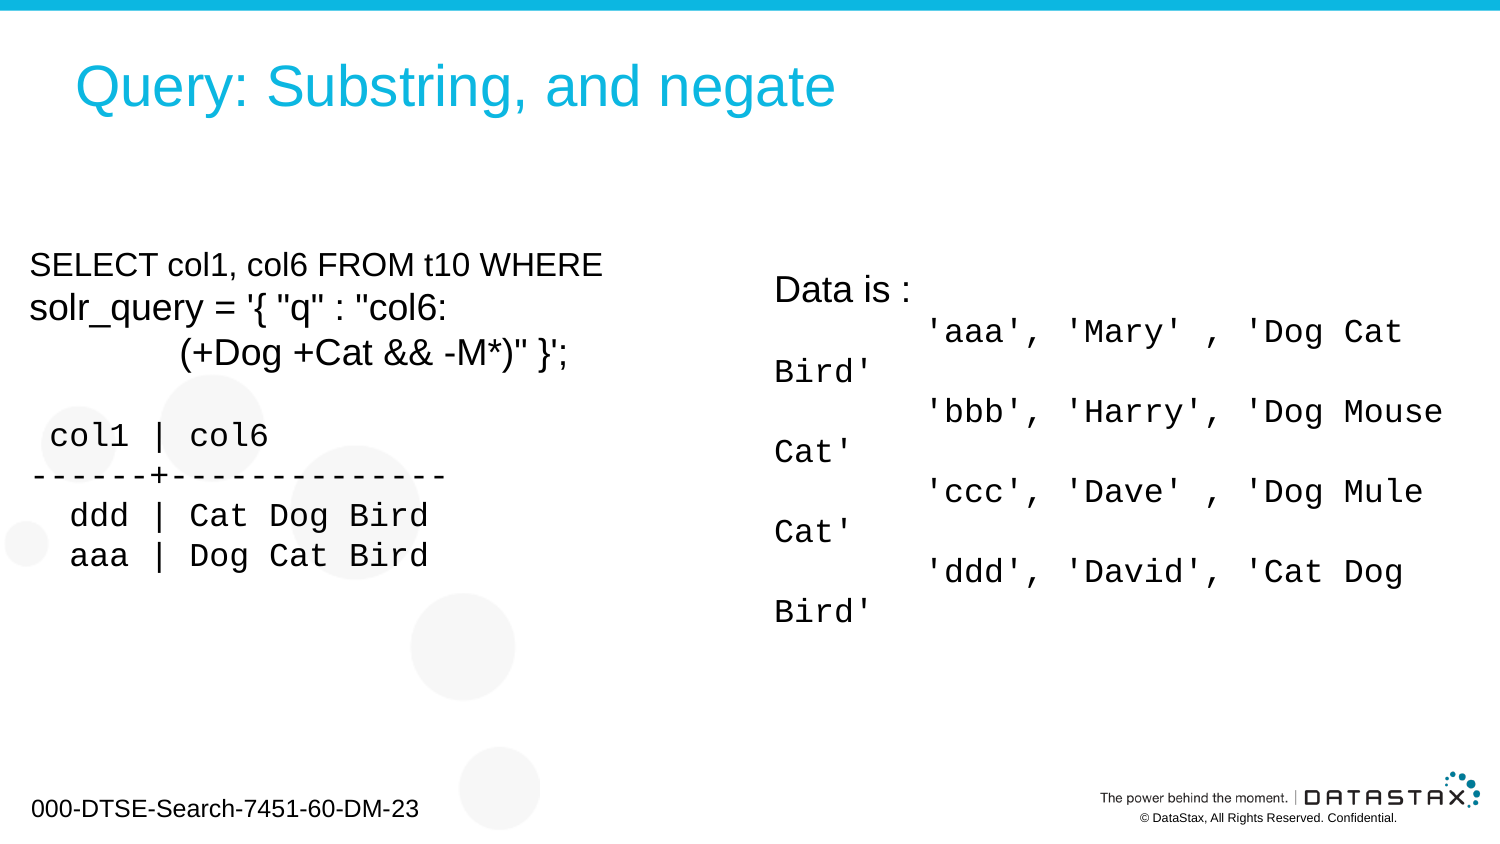

# Query: Substring, and negate
SELECT col1, col6 FROM t10 WHERE
solr_query = '{ "q" : "col6:
	(+Dog +Cat && -M*)" }';

 col1 | col6
------+--------------
  ddd | Cat Dog Bird
  aaa | Dog Cat Bird
Data is :
	'aaa', 'Mary' , 'Dog Cat Bird'
	'bbb', 'Harry', 'Dog Mouse Cat'
	'ccc', 'Dave' , 'Dog Mule Cat'
	'ddd', 'David', 'Cat Dog Bird'
000-DTSE-Search-7451-60-DM-23
© DataStax, All Rights Reserved. Confidential.